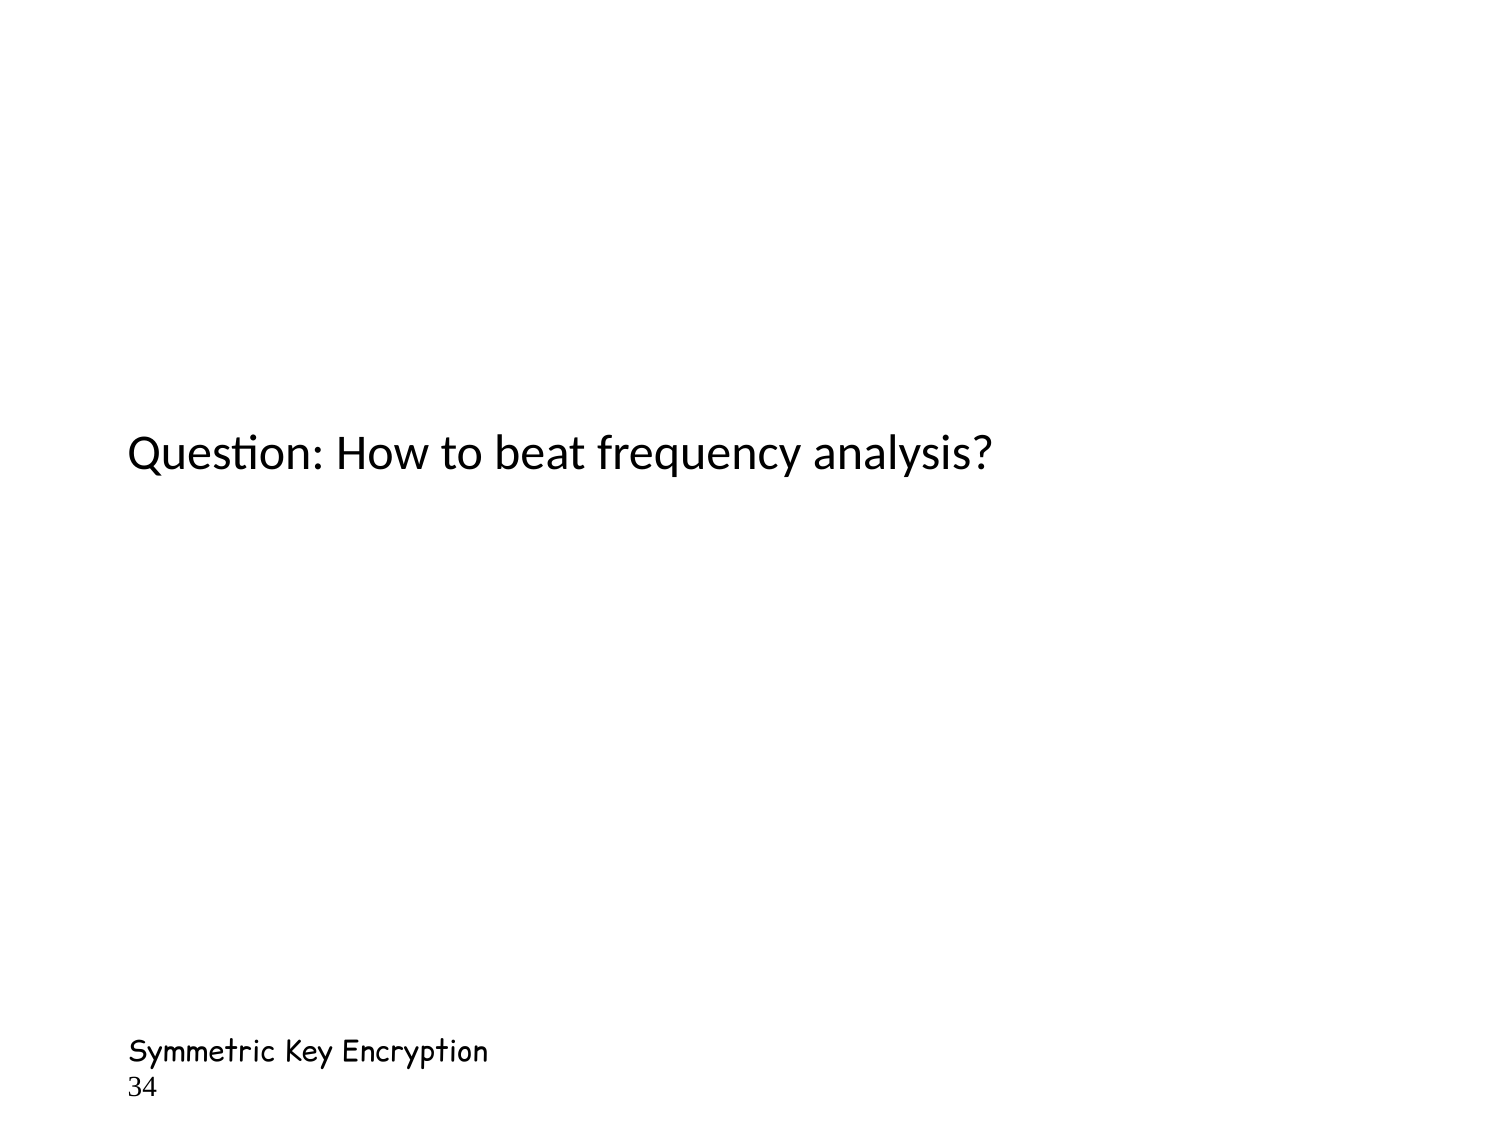

Question: How to beat frequency analysis?
Symmetric Key Encryption                                                                                                     34